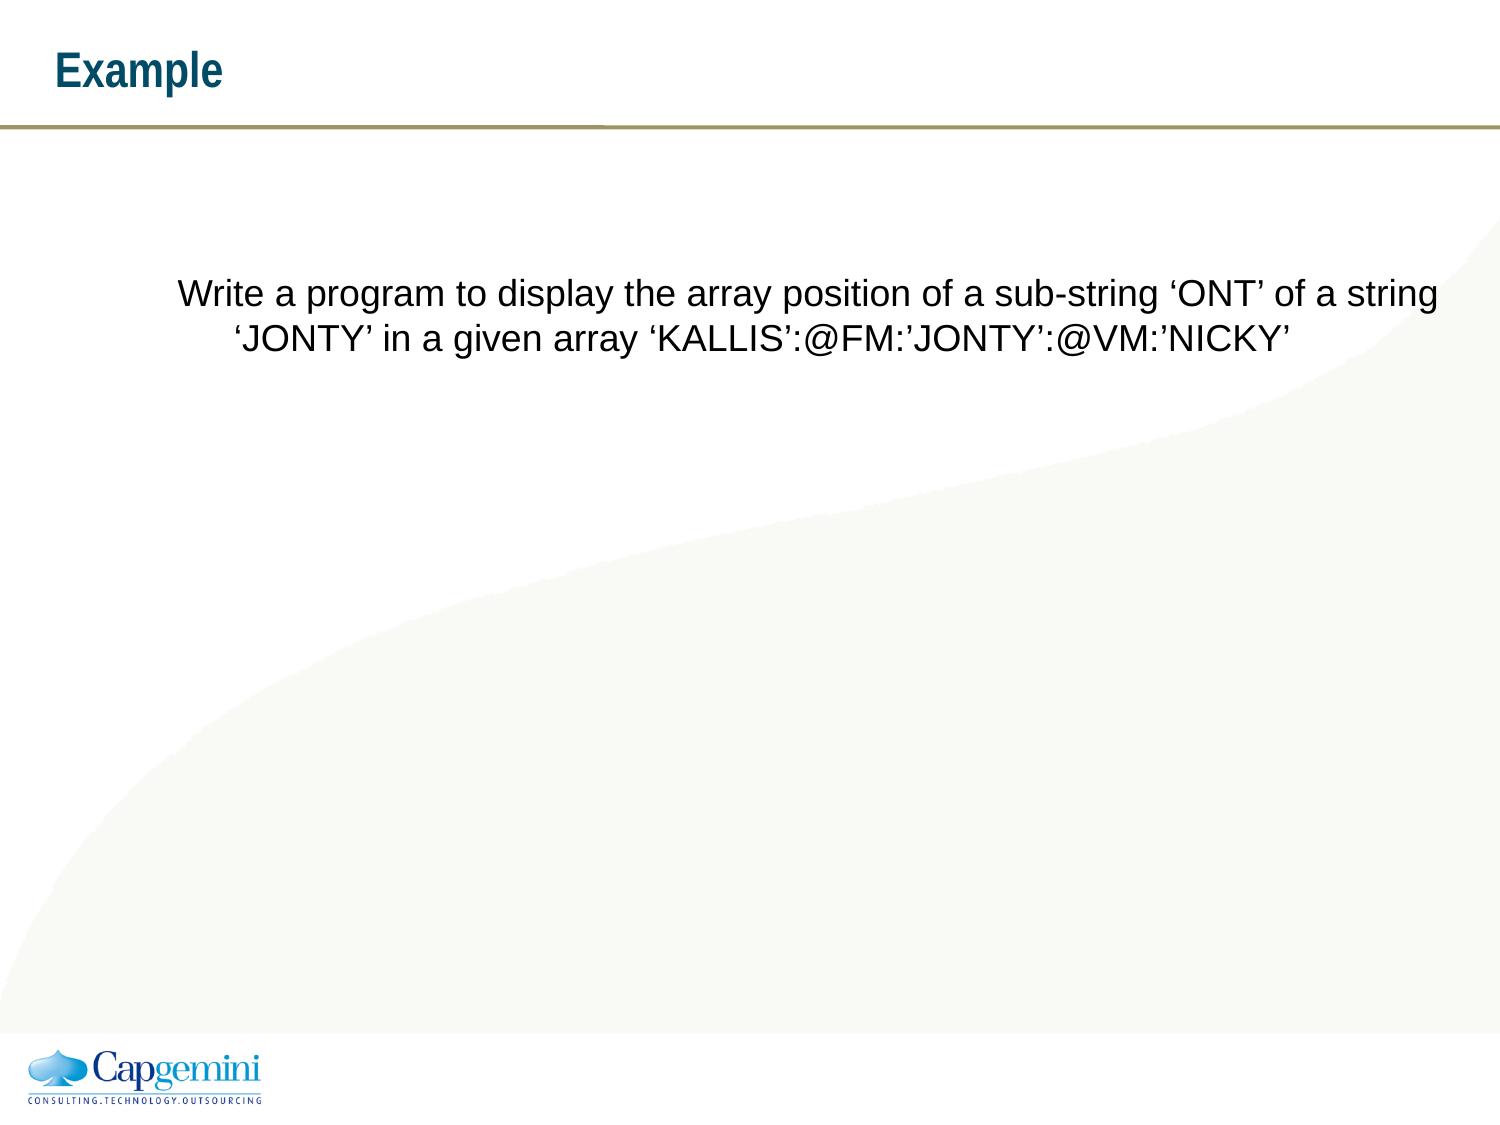

# Example
Write a program to display the array position of a sub-string ‘ONT’ of a string ‘JONTY’ in a given array ‘KALLIS’:@FM:’JONTY’:@VM:’NICKY’